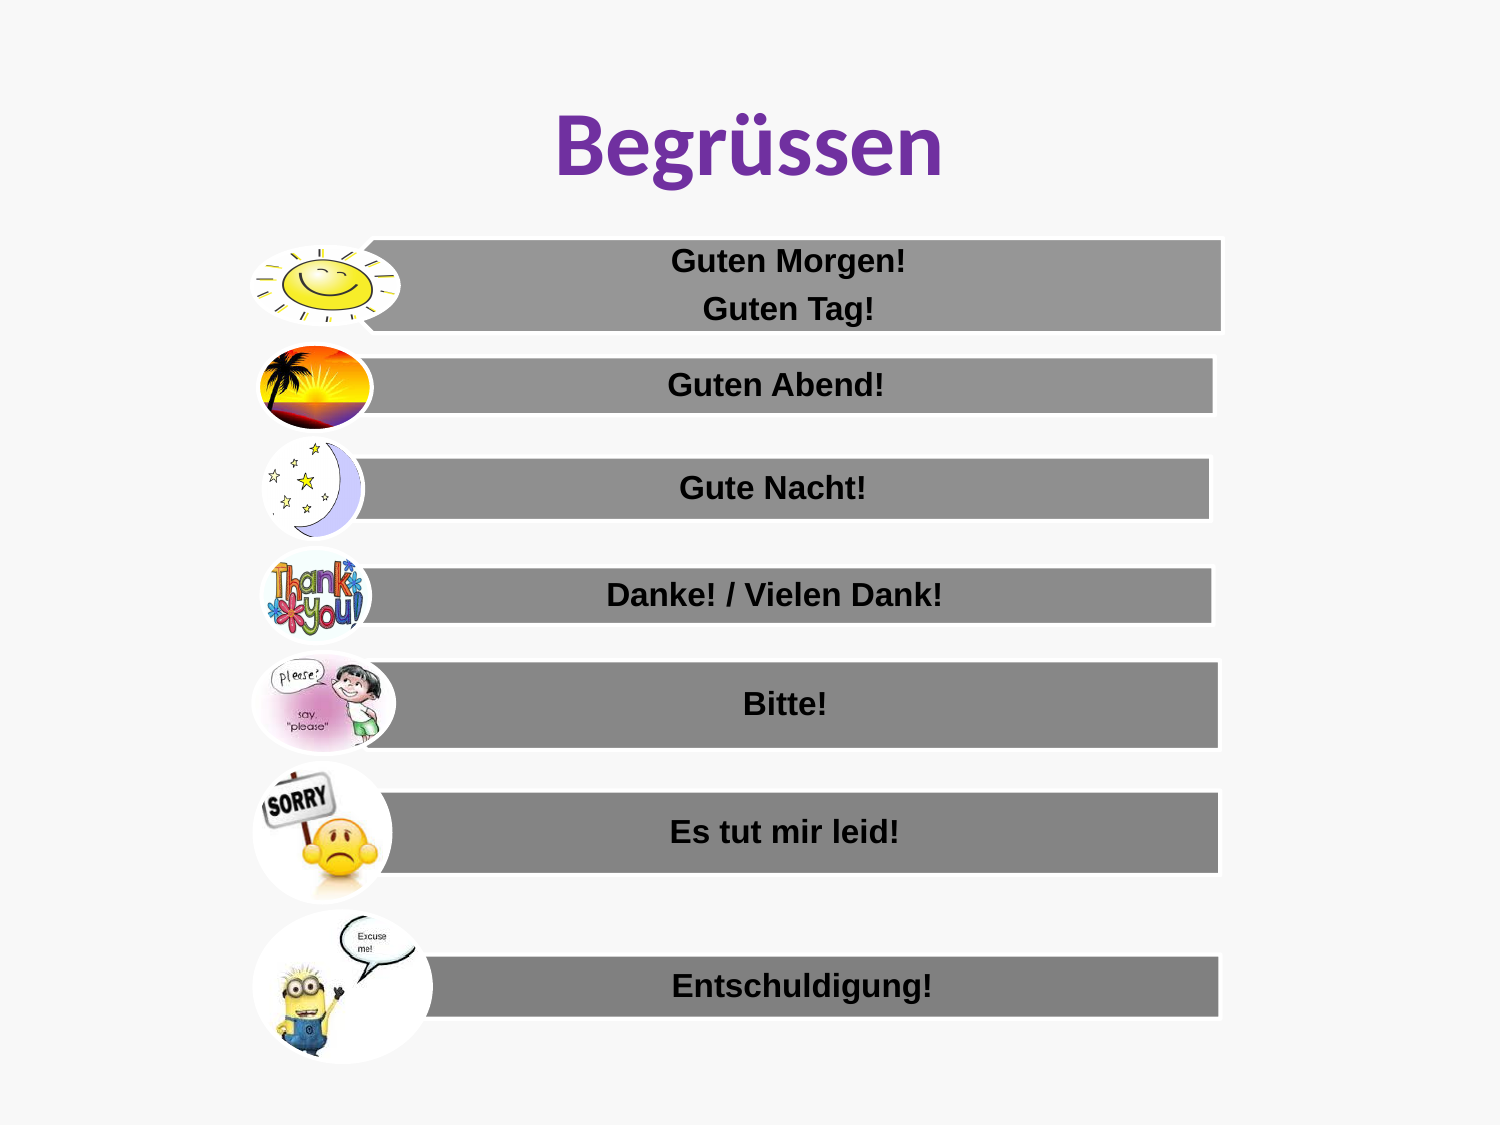

# Begrüssen
Guten Morgen!
Guten Tag!
Guten Abend!
Gute Nacht!
Danke! / Vielen Dank!
Bitte!
Es tut mir leid!
Entschuldigung!